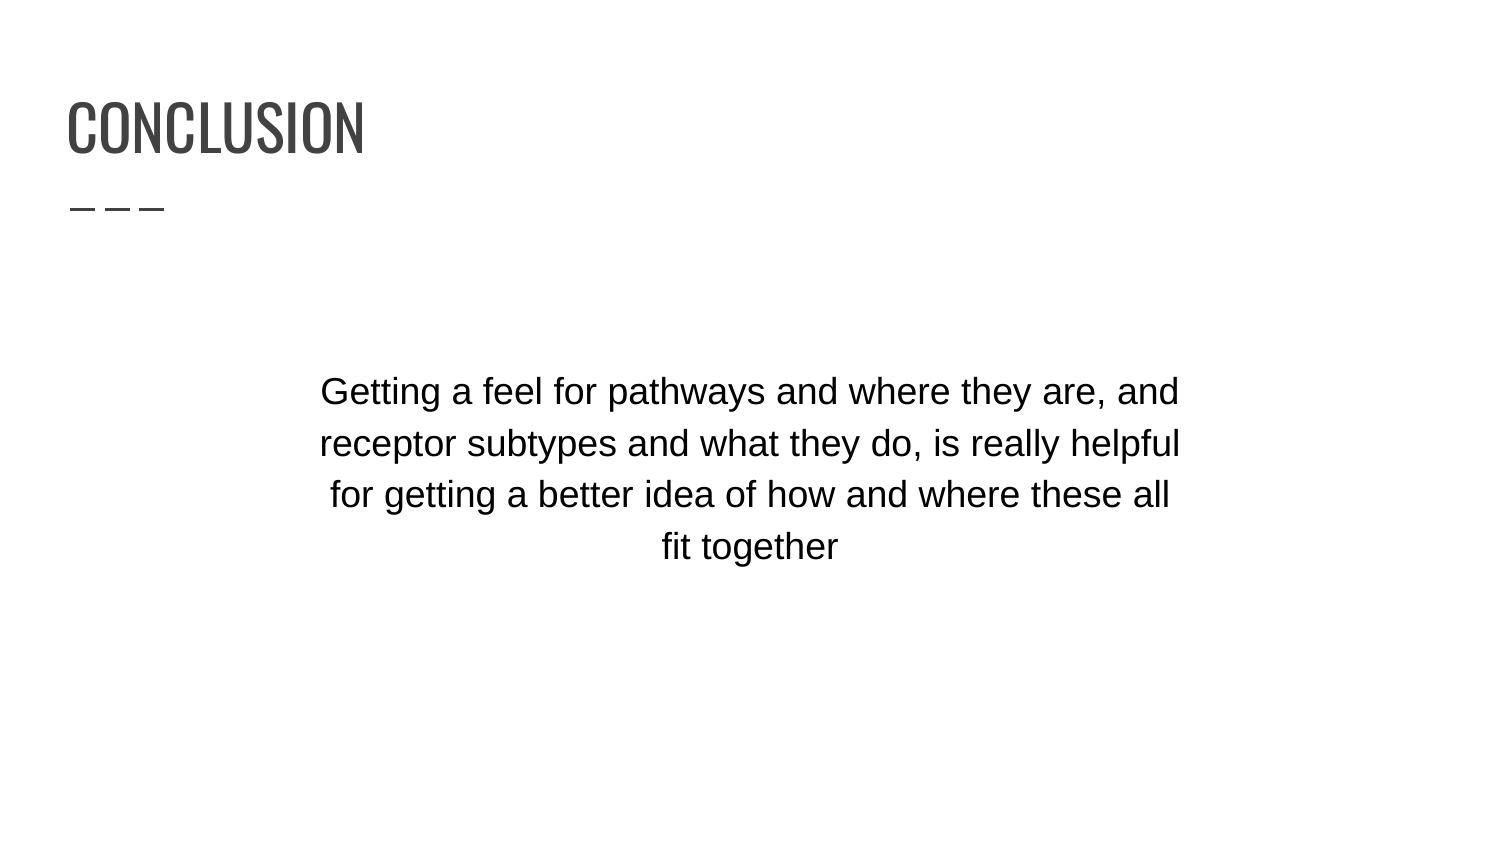

# CONCLUSION
Getting a feel for pathways and where they are, and receptor subtypes and what they do, is really helpful for getting a better idea of how and where these all fit together